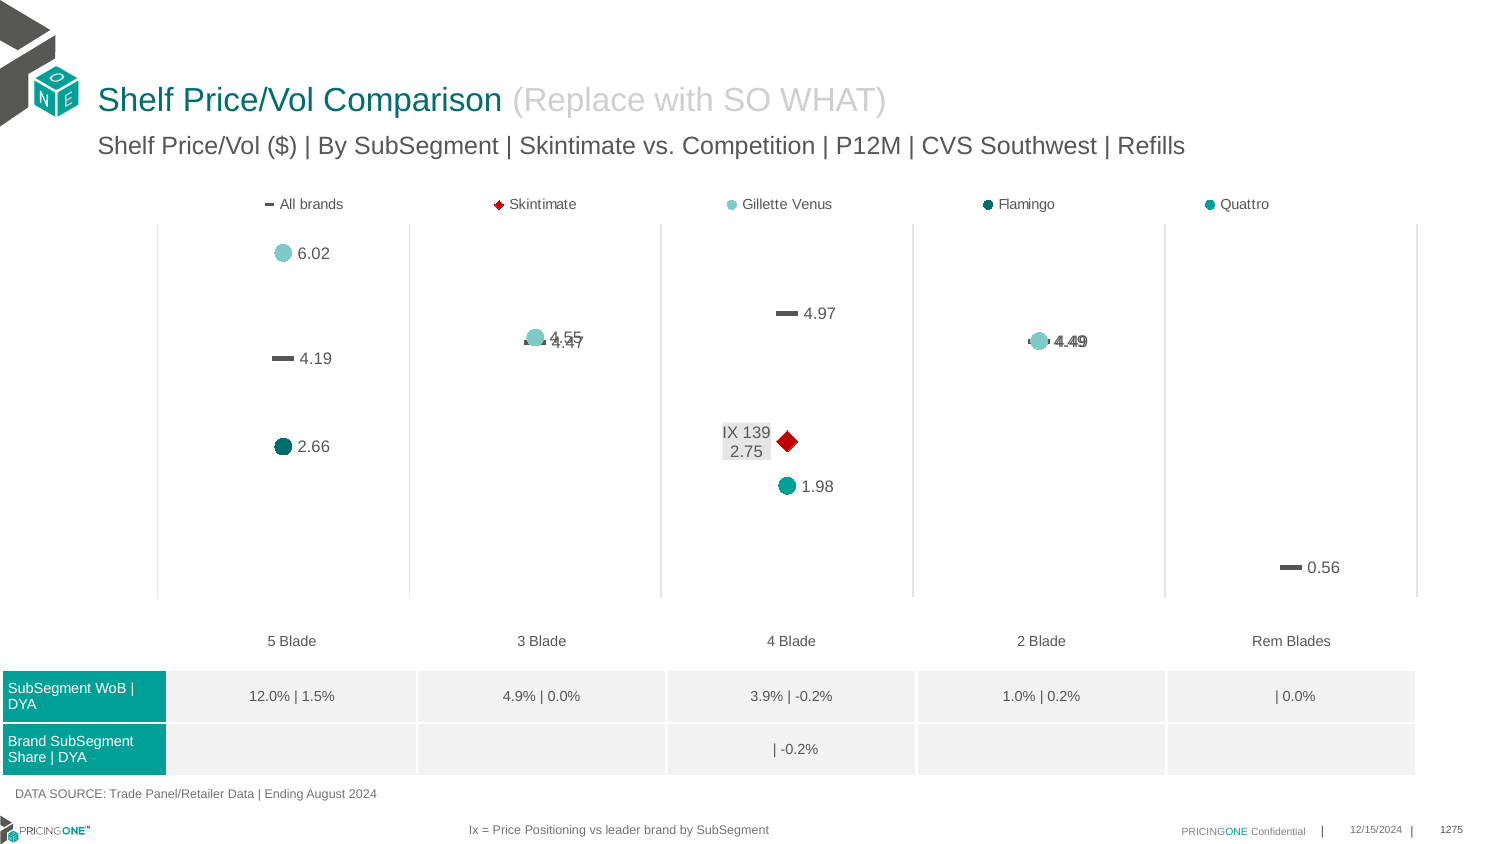

# Shelf Price/Vol Comparison (Replace with SO WHAT)
Shelf Price/Vol ($) | By SubSegment | Skintimate vs. Competition | P12M | CVS Southwest | Refills

### Chart

| Category | All brands | Skintimate | Gillette Venus | Flamingo | Quattro |
|---|---|---|---|---|---|
| None | 4.19 | None | 6.02 | 2.66 | None |
| None | 4.47 | None | 4.55 | None | None |
| IX 139 | 4.97 | 2.75 | None | None | 1.98 |
| None | 4.49 | None | 4.49 | None | None |
| None | 0.56 | None | None | None | None |
|  | 5 Blade | 3 Blade | 4 Blade | 2 Blade | Rem Blades |
| --- | --- | --- | --- | --- | --- |
| SubSegment WoB | DYA | 12.0% | 1.5% | 4.9% | 0.0% | 3.9% | -0.2% | 1.0% | 0.2% | | 0.0% |
| Brand SubSegment Share | DYA |  |  | | -0.2% |  |  |
DATA SOURCE: Trade Panel/Retailer Data | Ending August 2024
Ix = Price Positioning vs leader brand by SubSegment
12/15/2024
1275